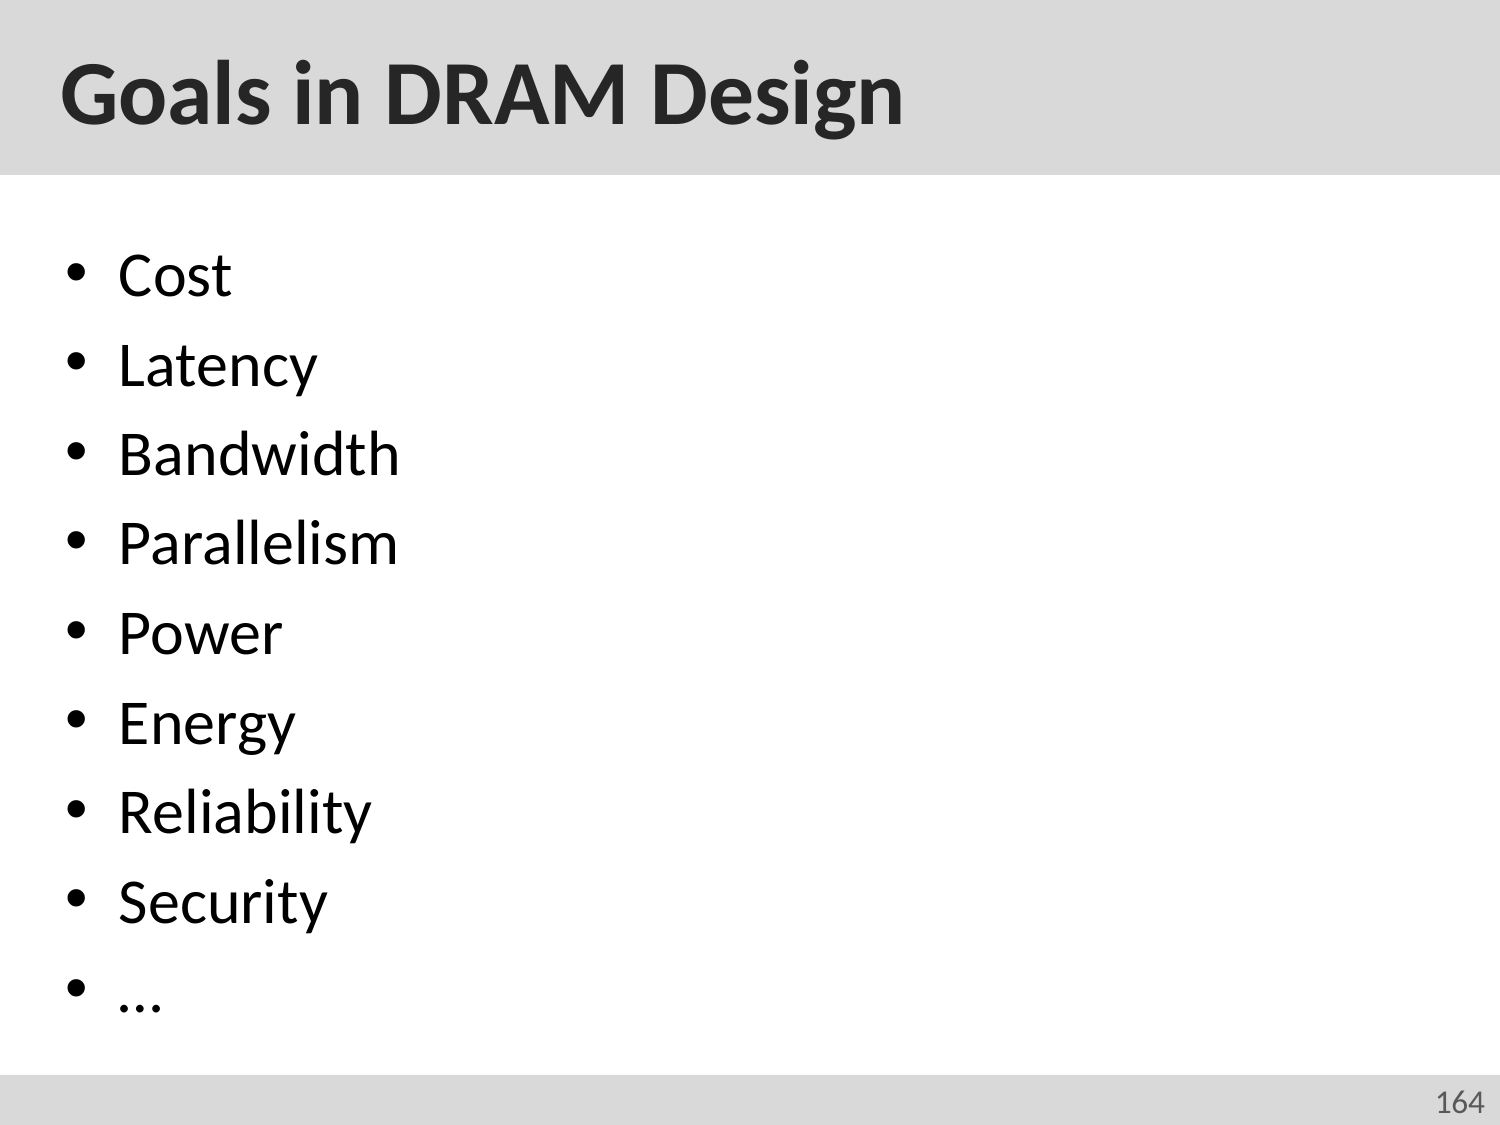

# Goals in DRAM Design
Cost
Latency
Bandwidth
Parallelism
Power
Energy
Reliability
Security
…
164